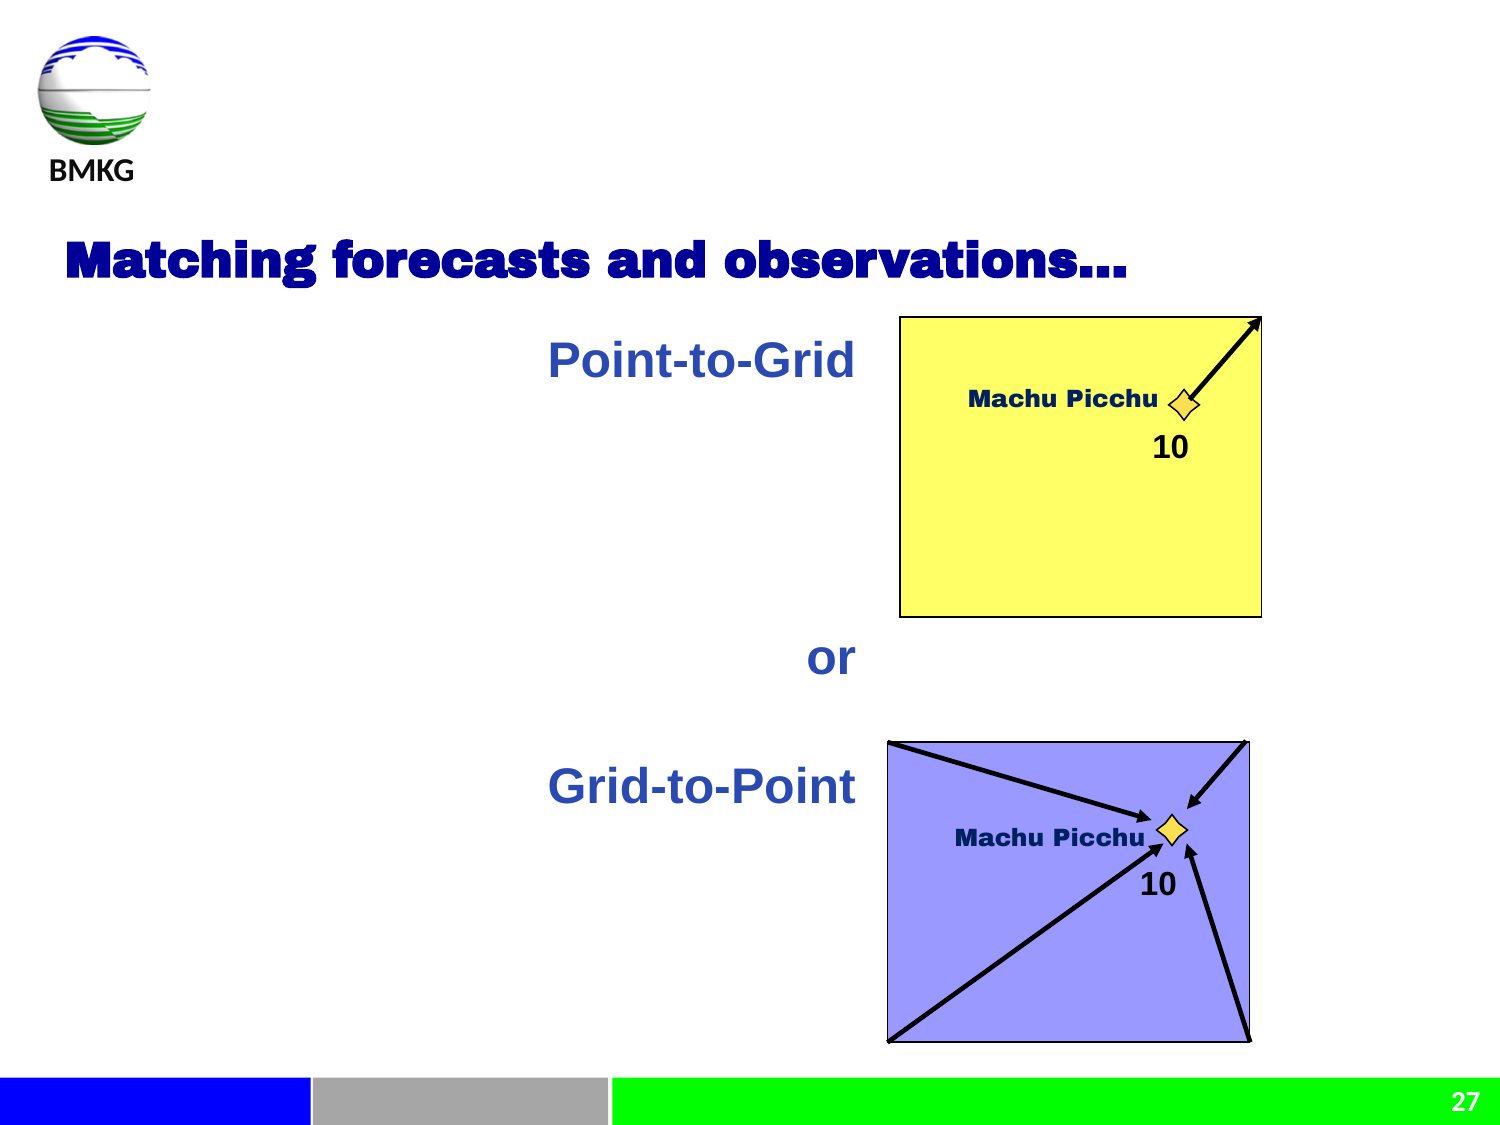

#
Matching forecasts and observations…

10
Point-to-Grid

or

Grid-to-Point
Machu Picchu

Machu Picchu

10